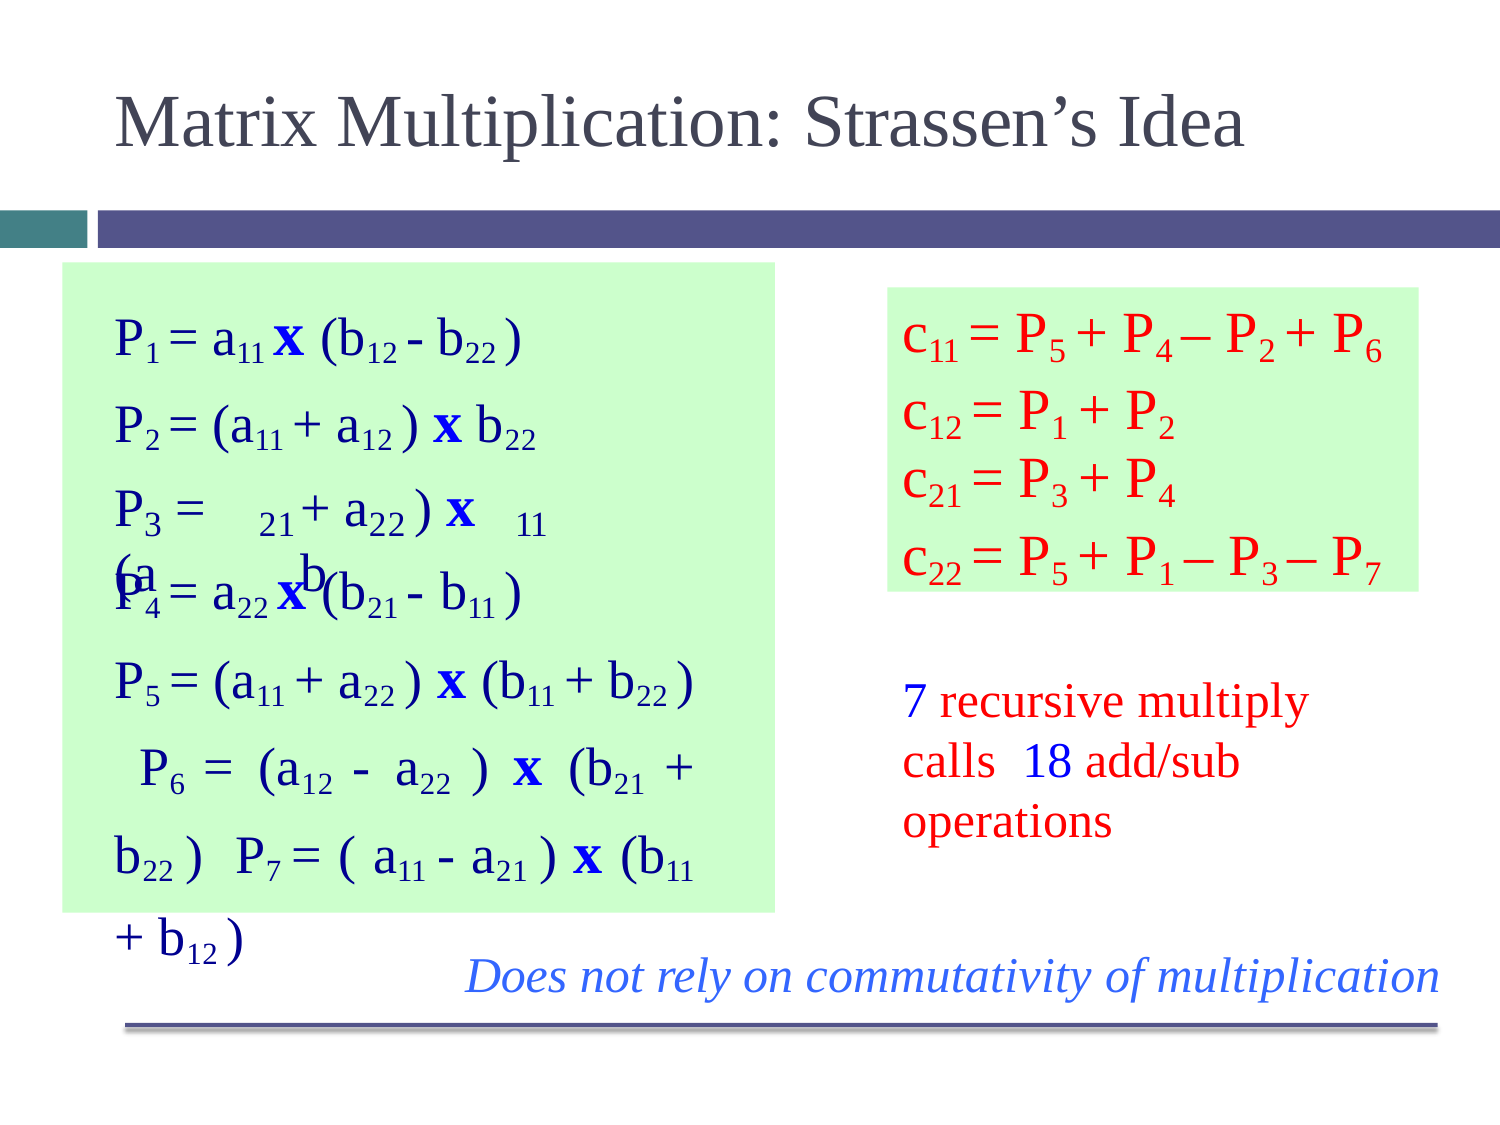

# Matrix Multiplication: Strassen’s Idea

P1 = a11 x (b12 - b22 )  P2 = (a11 + a12 ) x b22
c11 = P5 + P4 – P2 + P6  c12 = P1 + P2
c21 = P3 + P4
c22 = P5 + P1 – P3 – P7
+ a	) x b
P	= (a
3	21	22	11
P4 = a22 x (b21 - b11 )
P5 = (a11 + a22 ) x (b11 + b22 )  P6 = (a12 - a22 ) x (b21 + b22 )  P7 = ( a11 - a21 ) x (b11 + b12 )
7 recursive multiply calls  18 add/sub operations
Does not rely on commutativity of multiplication